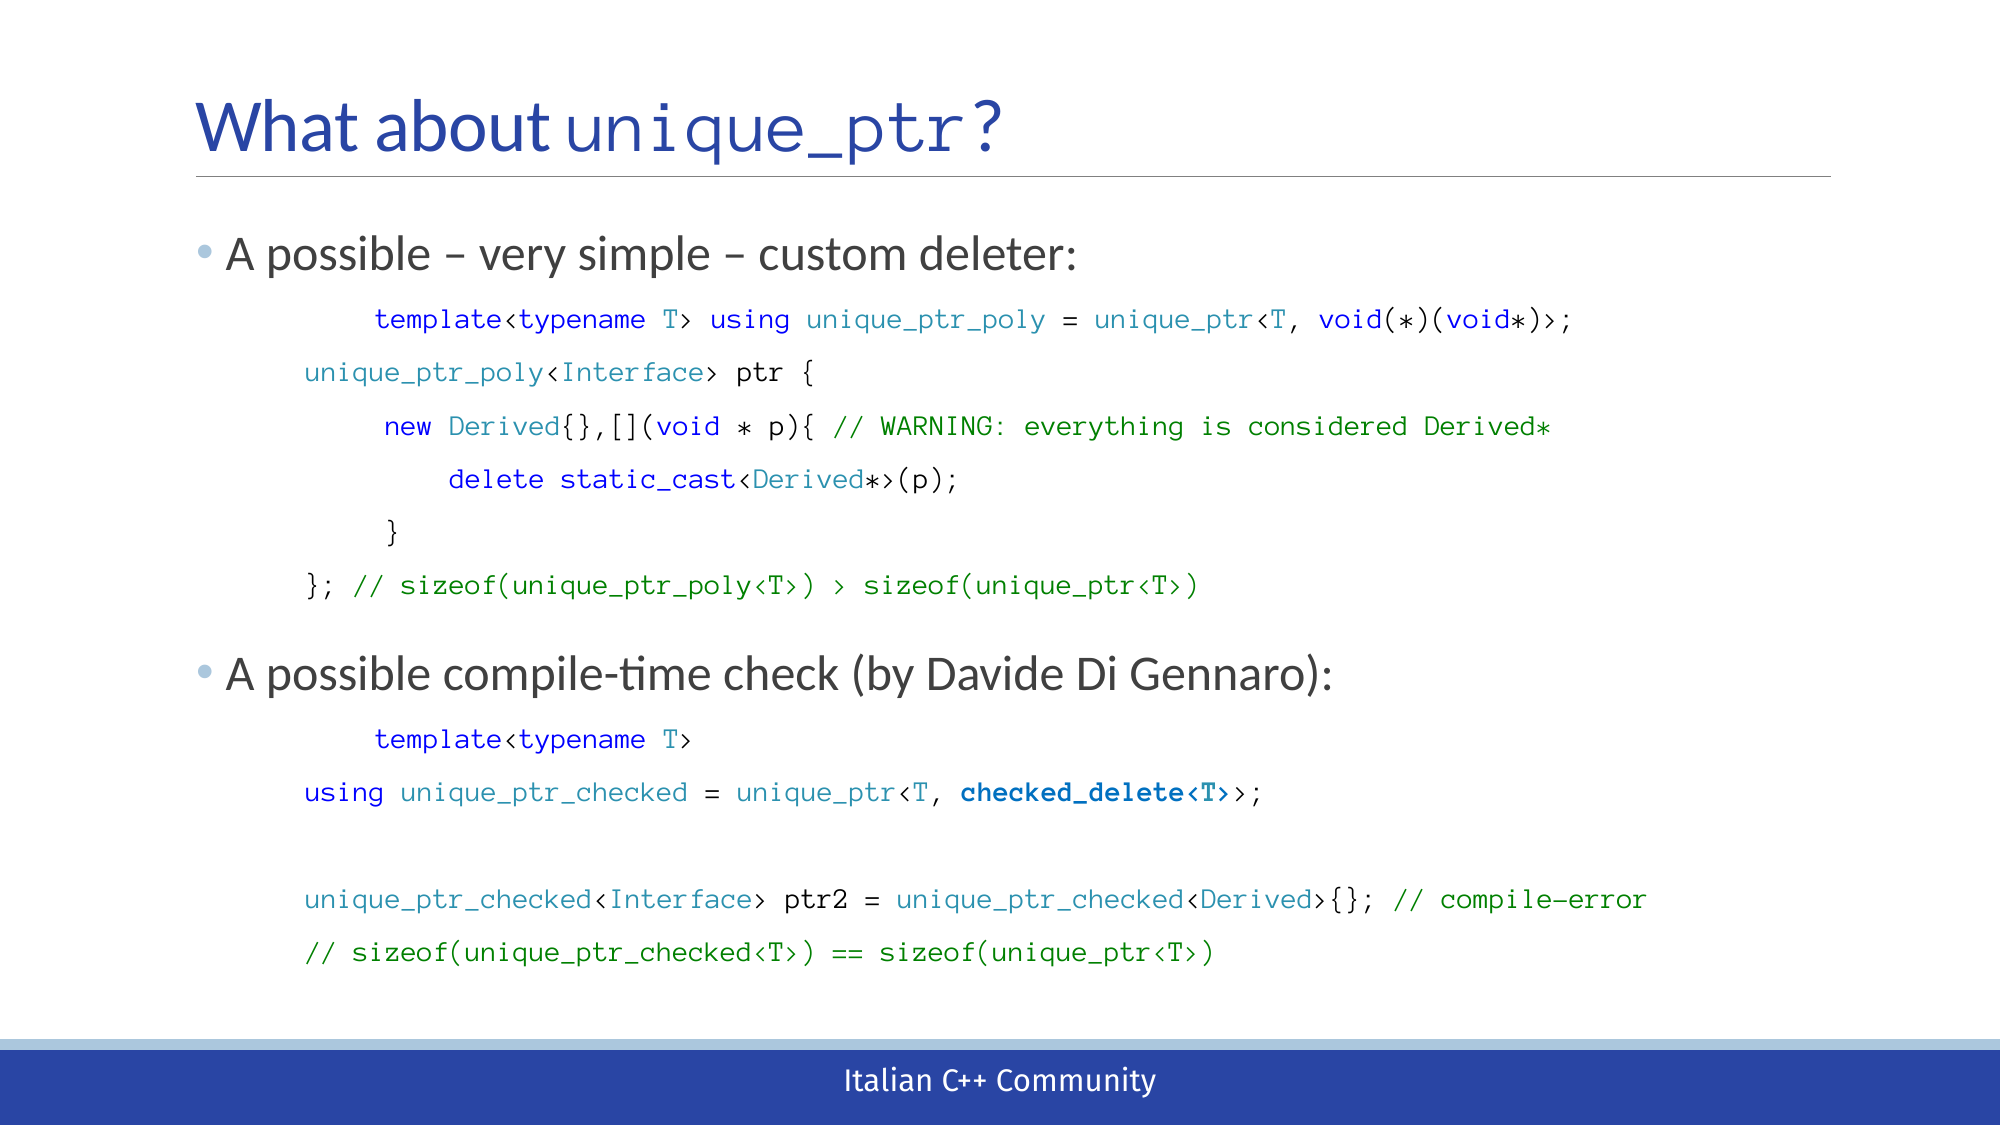

# What about unique_ptr?
A possible – very simple – custom deleter:
	template<typename T> using unique_ptr_poly = unique_ptr<T, void(*)(void*)>;
     unique_ptr_poly<Interface> ptr {
          new Derived{},[](void * p){ // WARNING: everything is considered Derived*
              delete static_cast<Derived*>(p);
          }
     }; // sizeof(unique_ptr_poly<T>) > sizeof(unique_ptr<T>)

A possible compile-time check (by Davide Di Gennaro):
	template<typename T>
     using unique_ptr_checked = unique_ptr<T, checked_delete<T>>;

     unique_ptr_checked<Interface> ptr2 = unique_ptr_checked<Derived>{}; // compile-error
     // sizeof(unique_ptr_checked<T>) == sizeof(unique_ptr<T>)